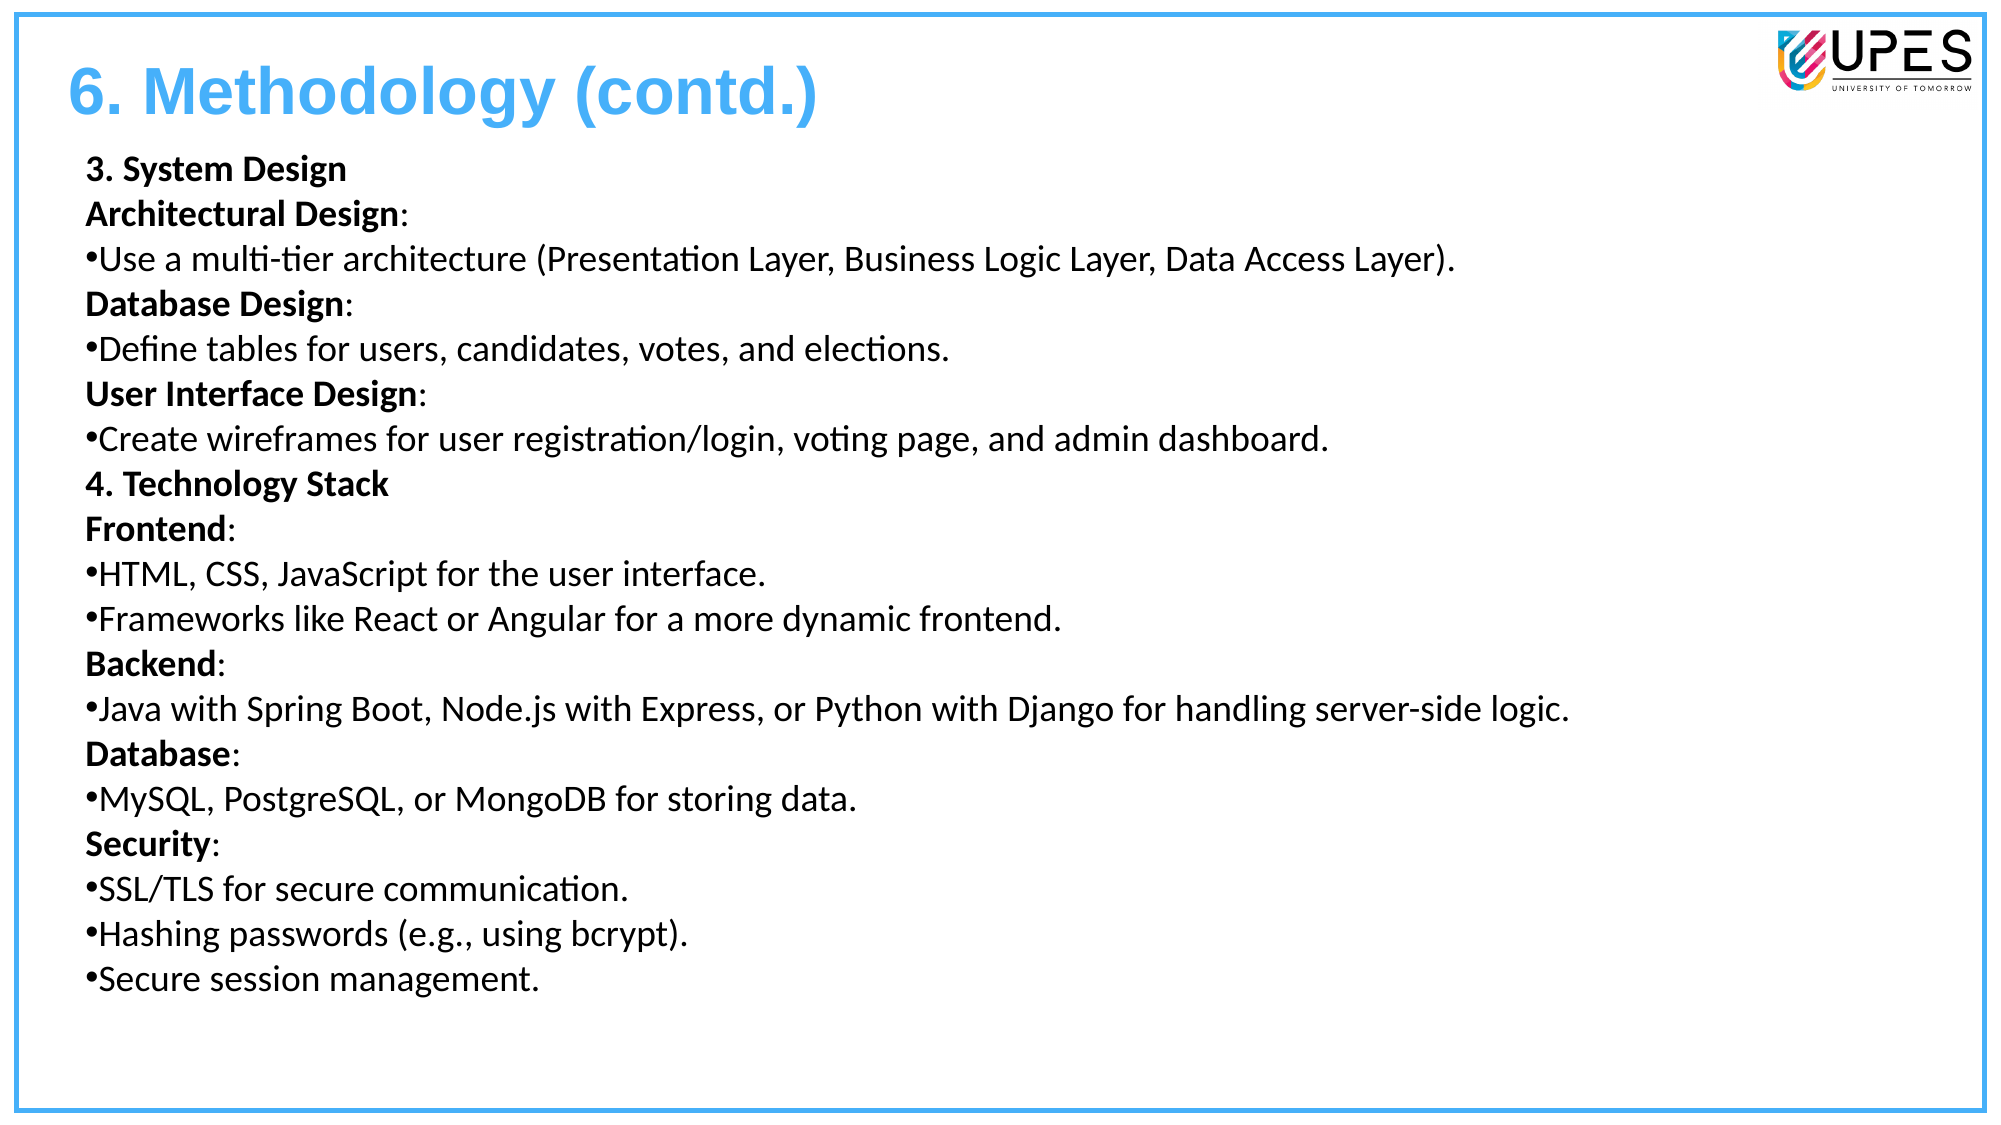

6. Methodology (contd.)
3. System Design
Architectural Design:
Use a multi-tier architecture (Presentation Layer, Business Logic Layer, Data Access Layer).
Database Design:
Define tables for users, candidates, votes, and elections.
User Interface Design:
Create wireframes for user registration/login, voting page, and admin dashboard.
4. Technology Stack
Frontend:
HTML, CSS, JavaScript for the user interface.
Frameworks like React or Angular for a more dynamic frontend.
Backend:
Java with Spring Boot, Node.js with Express, or Python with Django for handling server-side logic.
Database:
MySQL, PostgreSQL, or MongoDB for storing data.
Security:
SSL/TLS for secure communication.
Hashing passwords (e.g., using bcrypt).
Secure session management.